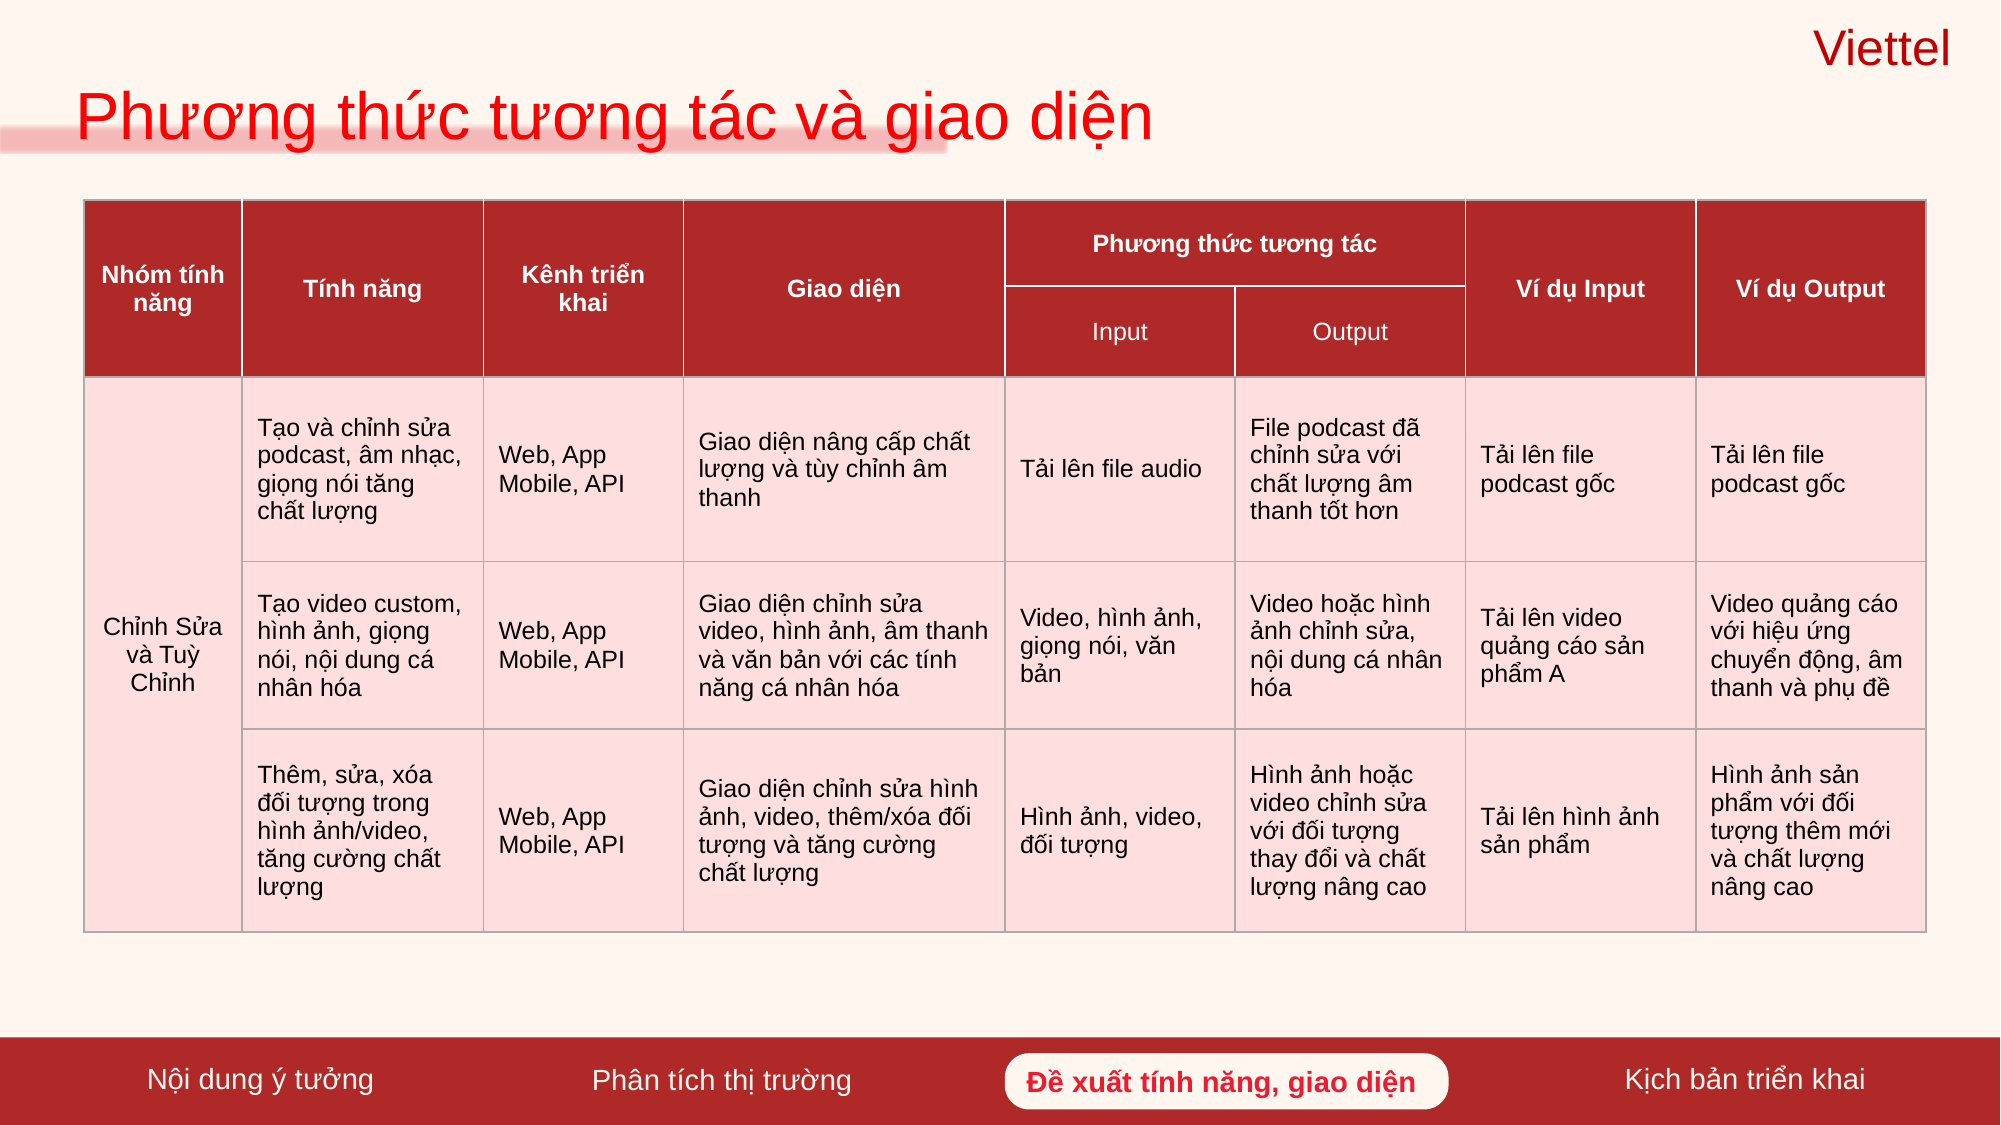

Viettel
Phương thức tương tác và giao diện

| Nhóm tính năng | Tính năng | Kênh triển khai | Giao diện | Phương thức tương tác |  | Ví dụ Input | Ví dụ Output |
| --- | --- | --- | --- | --- | --- | --- | --- |
|  |  |  |  | Input | Output |  |  |
| Chỉnh Sửa và Tuỳ Chỉnh | Tạo và chỉnh sửa podcast, âm nhạc, giọng nói tăng chất lượng | Web, App Mobile, API | Giao diện nâng cấp chất lượng và tùy chỉnh âm thanh | Tải lên file audio | File podcast đã chỉnh sửa với chất lượng âm thanh tốt hơn | Tải lên file podcast gốc | Tải lên file podcast gốc |
|  | Tạo video custom, hình ảnh, giọng nói, nội dung cá nhân hóa | Web, App Mobile, API | Giao diện chỉnh sửa video, hình ảnh, âm thanh và văn bản với các tính năng cá nhân hóa | Video, hình ảnh, giọng nói, văn bản | Video hoặc hình ảnh chỉnh sửa, nội dung cá nhân hóa | Tải lên video quảng cáo sản phẩm A | Video quảng cáo với hiệu ứng chuyển động, âm thanh và phụ đề |
|  | Thêm, sửa, xóa đối tượng trong hình ảnh/video, tăng cường chất lượng | Web, App Mobile, API | Giao diện chỉnh sửa hình ảnh, video, thêm/xóa đối tượng và tăng cường chất lượng | Hình ảnh, video, đối tượng | Hình ảnh hoặc video chỉnh sửa với đối tượng thay đổi và chất lượng nâng cao | Tải lên hình ảnh sản phẩm | Hình ảnh sản phẩm với đối tượng thêm mới và chất lượng nâng cao |

Nội dung ý tưởng
Đề xuất tính năng, giao diện
Đề xuất tính năng, giao diện
Kịch bản triển khai
Phân tích thị trường